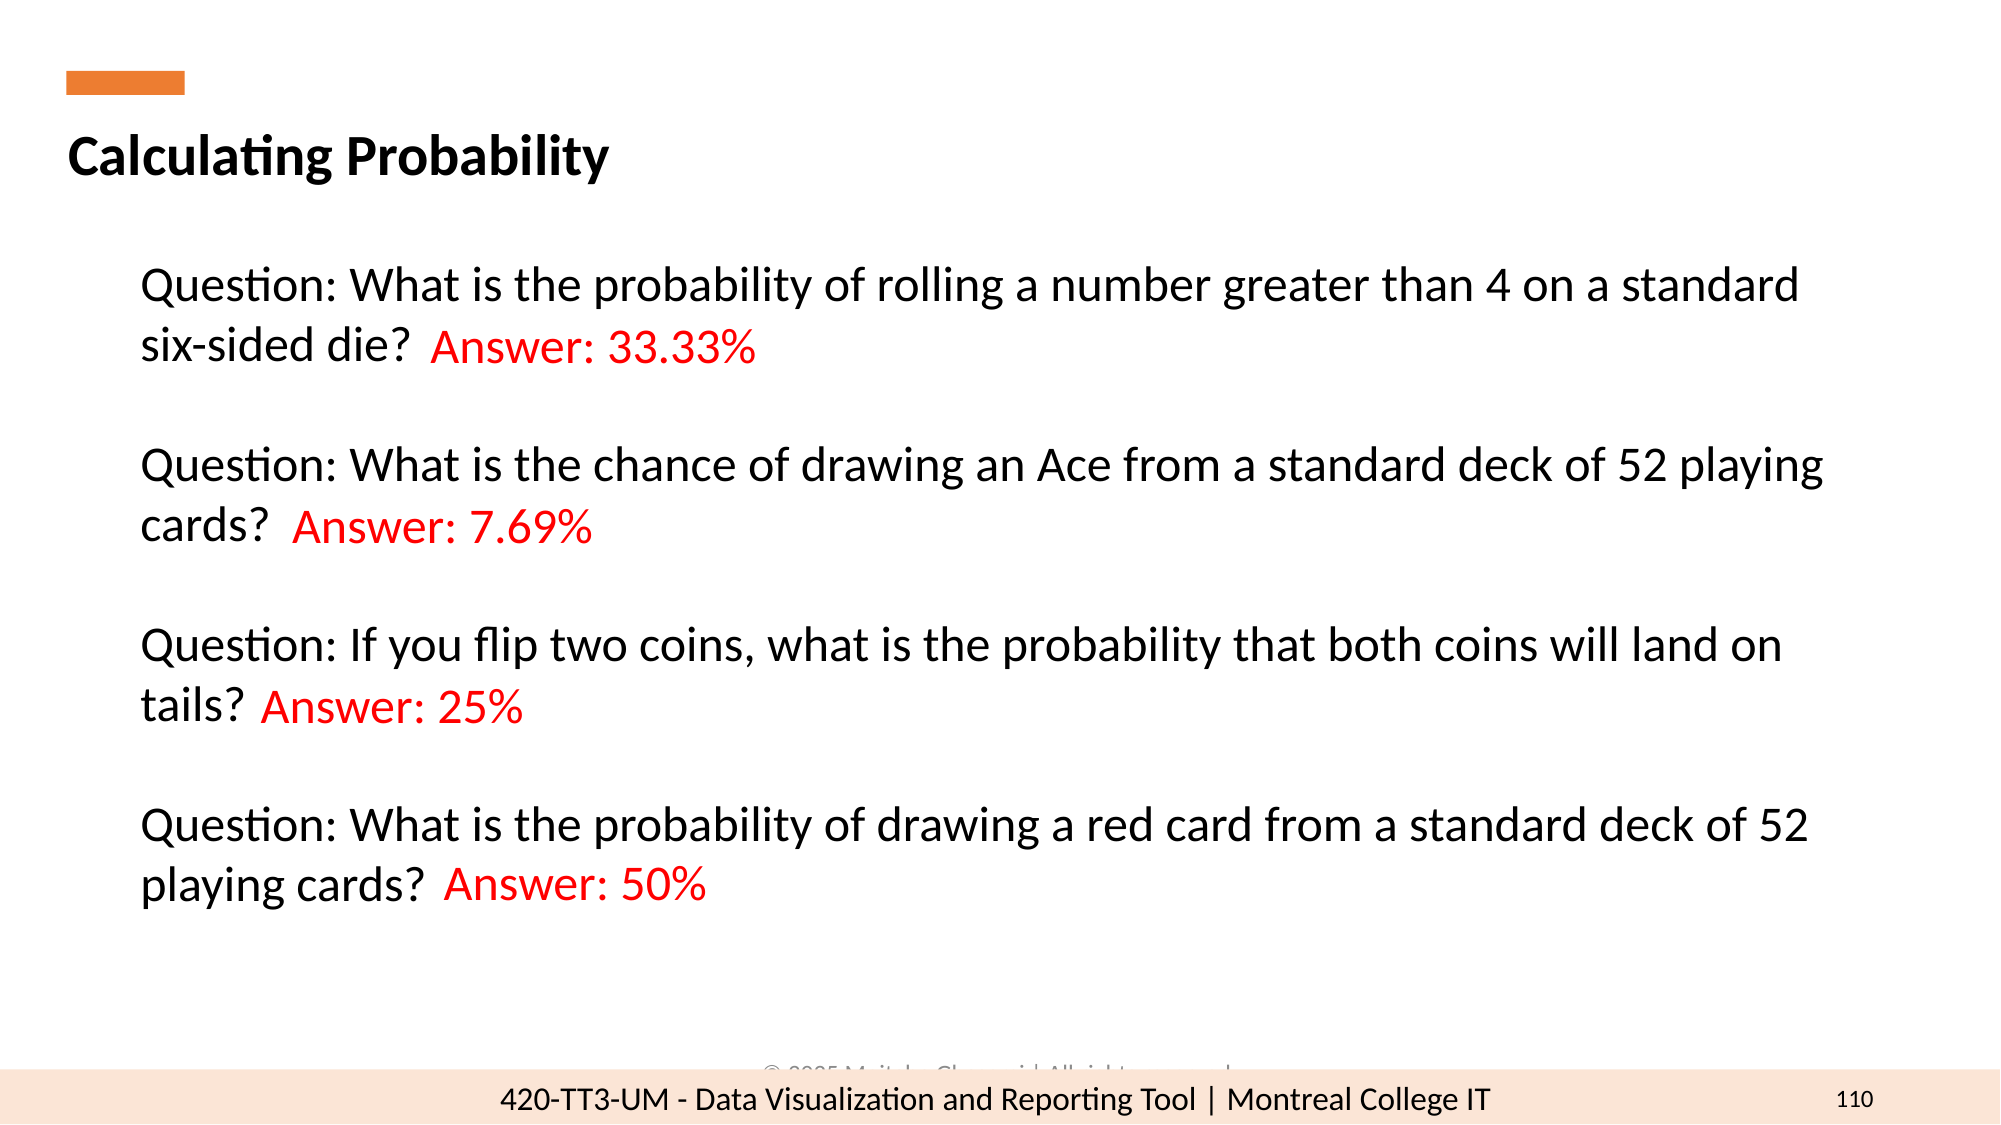

Calculating Probability
Question: What is the probability of rolling a number greater than 4 on a standard six-sided die?

Question: What is the chance of drawing an Ace from a standard deck of 52 playing cards?

Question: If you flip two coins, what is the probability that both coins will land on tails?

Question: What is the probability of drawing a red card from a standard deck of 52 playing cards?
Answer: 33.33%
Answer: 7.69%
Answer: 25%
Answer: 50%
© 2025 Mojtaba Ghasemi | All rights reserved.
110
420-TT3-UM - Data Visualization and Reporting Tool | Montreal College IT